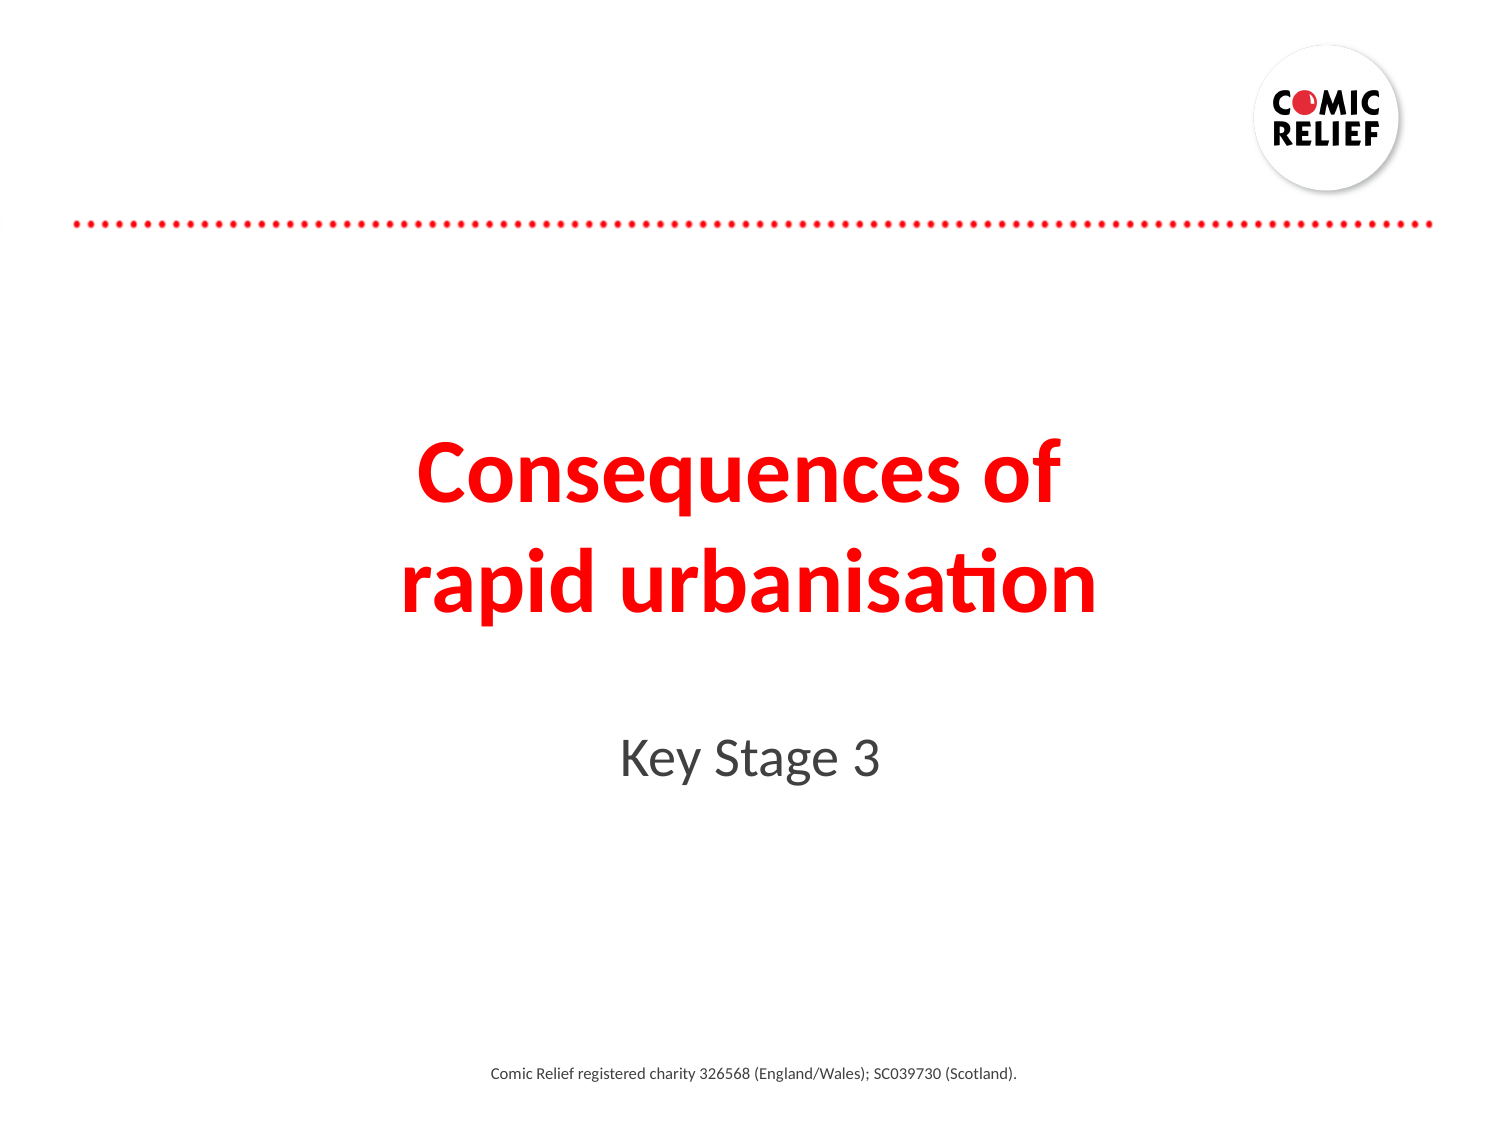

Consequences of
rapid urbanisation

Key Stage 3
Comic Relief registered charity 326568 (England/Wales); SC039730 (Scotland).